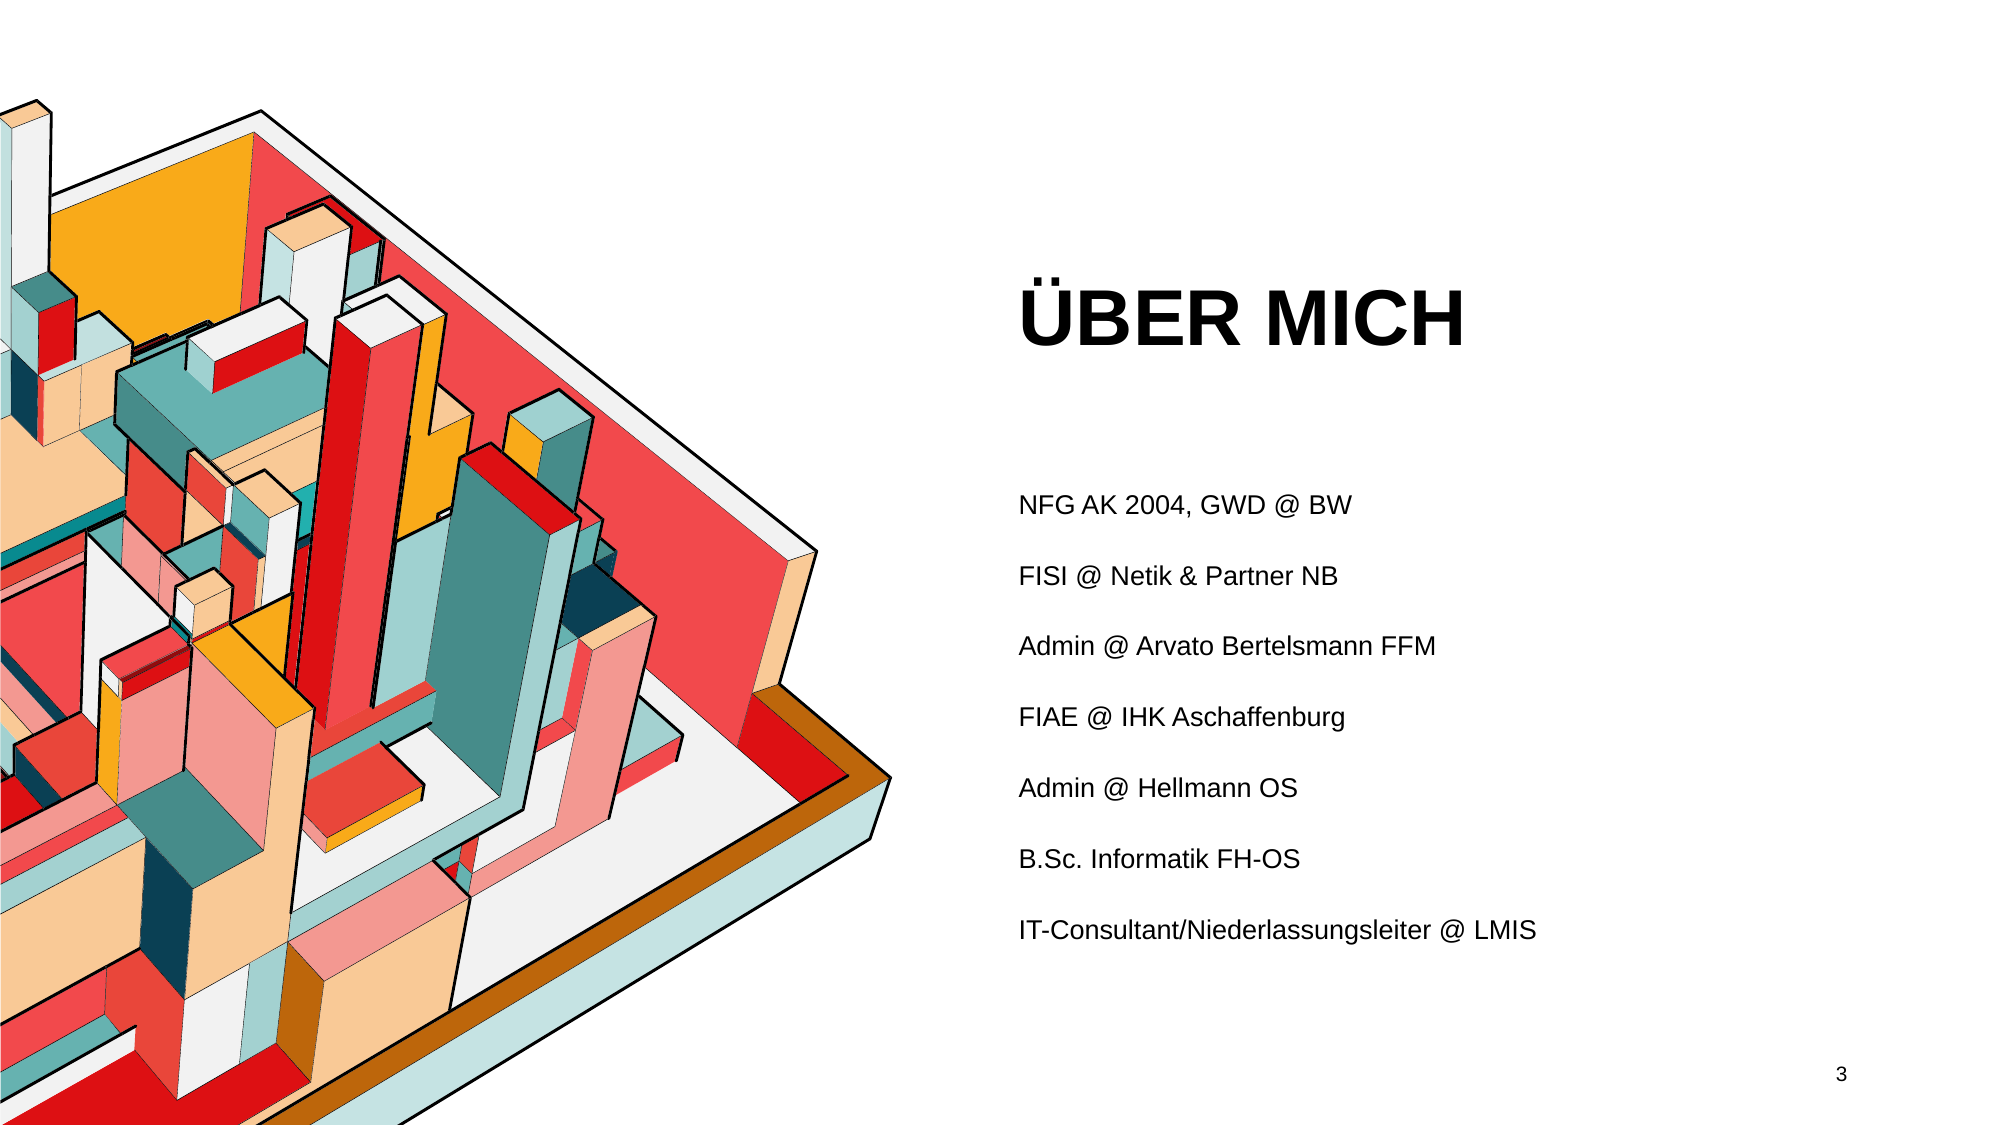

# Über mich
NFG AK 2004, GWD @ BW
FISI @ Netik & Partner NB
Admin @ Arvato Bertelsmann FFM
FIAE @ IHK Aschaffenburg
Admin @ Hellmann OS
B.Sc. Informatik FH-OS
IT-Consultant/Niederlassungsleiter @ LMIS
3